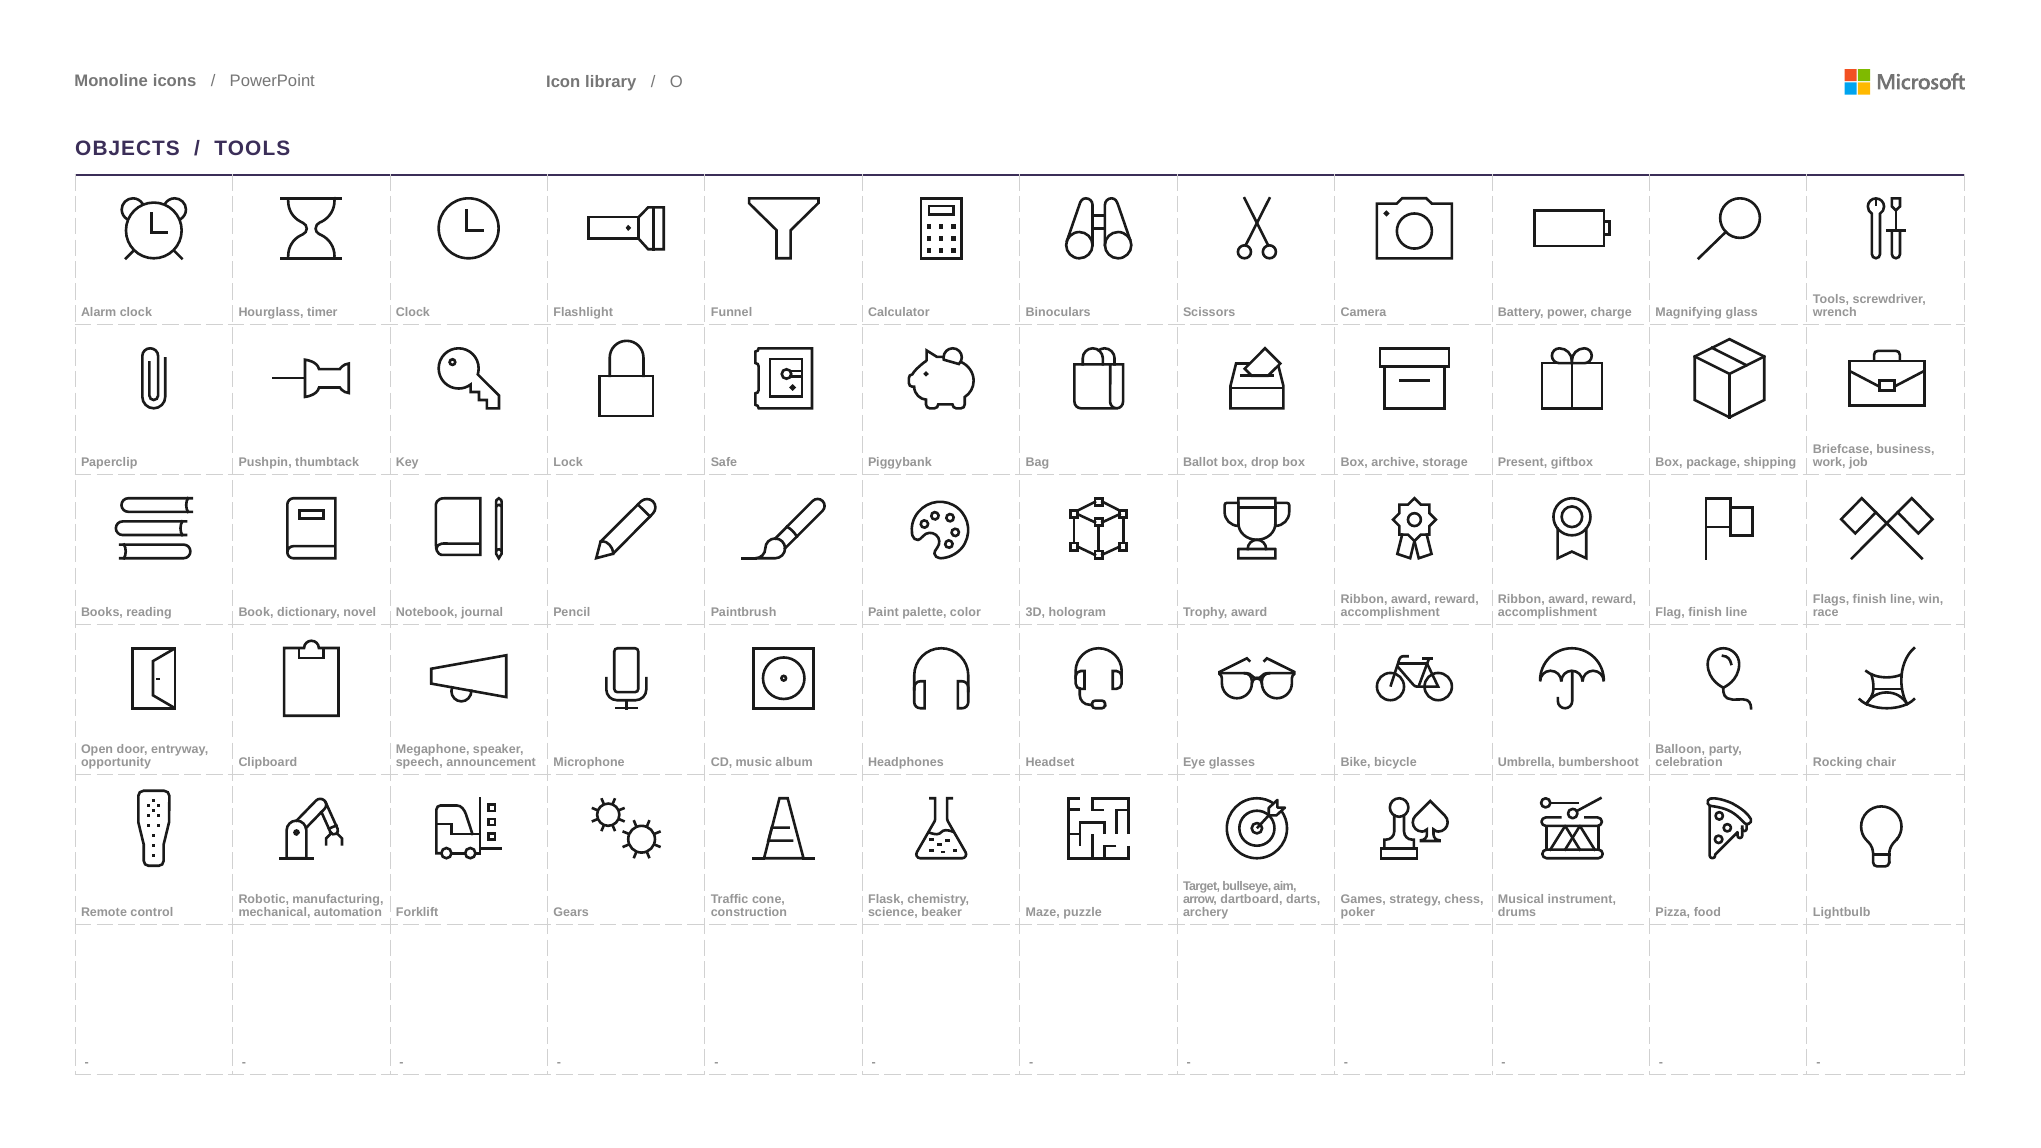

| OBJECTS / TOOLS |  |  |  |  |  |  |  |  |  |  |  |
| --- | --- | --- | --- | --- | --- | --- | --- | --- | --- | --- | --- |
| Alarm clock | Hourglass, timer | Clock | Flashlight | Funnel | Calculator | Binoculars | Scissors | Camera | Battery, power, charge | Magnifying glass | Tools, screwdriver, wrench |
| Paperclip | Pushpin, thumbtack | Key | Lock | Safe | Piggybank | Bag | Ballot box, drop box | Box, archive, storage | Present, giftbox | Box, package, shipping | Briefcase, business, work, job |
| Books, reading | Book, dictionary, novel | Notebook, journal | Pencil | Paintbrush | Paint palette, color | 3D, hologram | Trophy, award | Ribbon, award, reward, accomplishment | Ribbon, award, reward, accomplishment | Flag, finish line | Flags, finish line, win, race |
| Open door, entryway, opportunity | Clipboard | Megaphone, speaker, speech, announcement | Microphone | CD, music album | Headphones | Headset | Eye glasses | Bike, bicycle | Umbrella, bumbershoot | Balloon, party, celebration | Rocking chair |
| Remote control | Robotic, manufacturing, mechanical, automation | Forklift | Gears | Traffic cone, construction | Flask, chemistry, science, beaker | Maze, puzzle | Target, bullseye, aim, arrow, dartboard, darts, archery | Games, strategy, chess, poker | Musical instrument, drums | Pizza, food | Lightbulb |
| - | - | - | - | - | - | - | - | - | - | - | - |
# Icon library   /   O